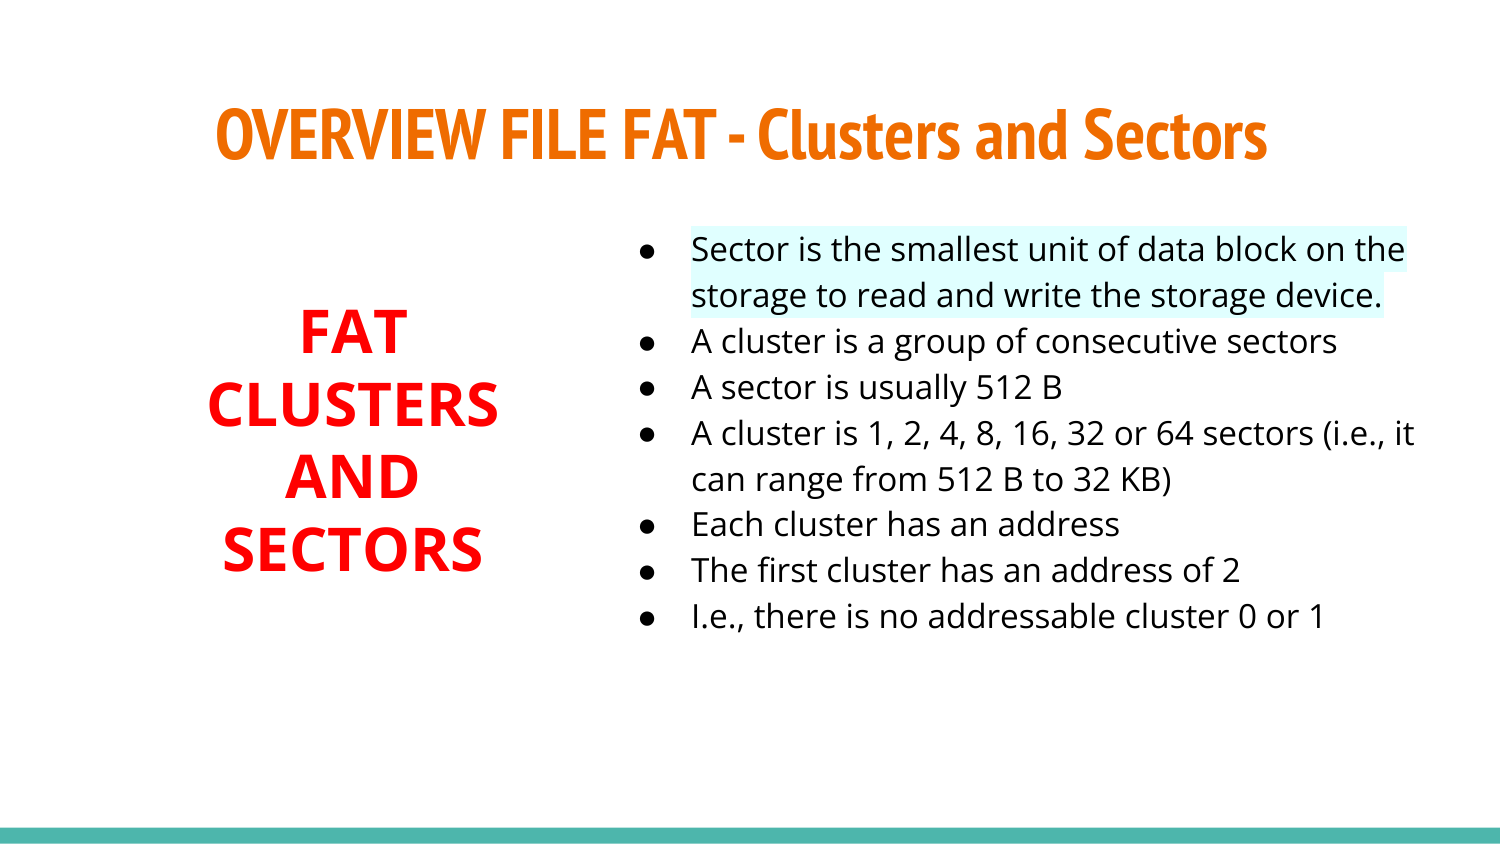

# OVERVIEW FILE FAT - Clusters and Sectors

Sector is the smallest unit of data block on the storage to read and write the storage device.
A cluster is a group of consecutive sectors
A sector is usually 512 B
A cluster is 1, 2, 4, 8, 16, 32 or 64 sectors (i.e., it can range from 512 B to 32 KB)
Each cluster has an address
The first cluster has an address of 2
I.e., there is no addressable cluster 0 or 1

FAT CLUSTERS AND SECTORS